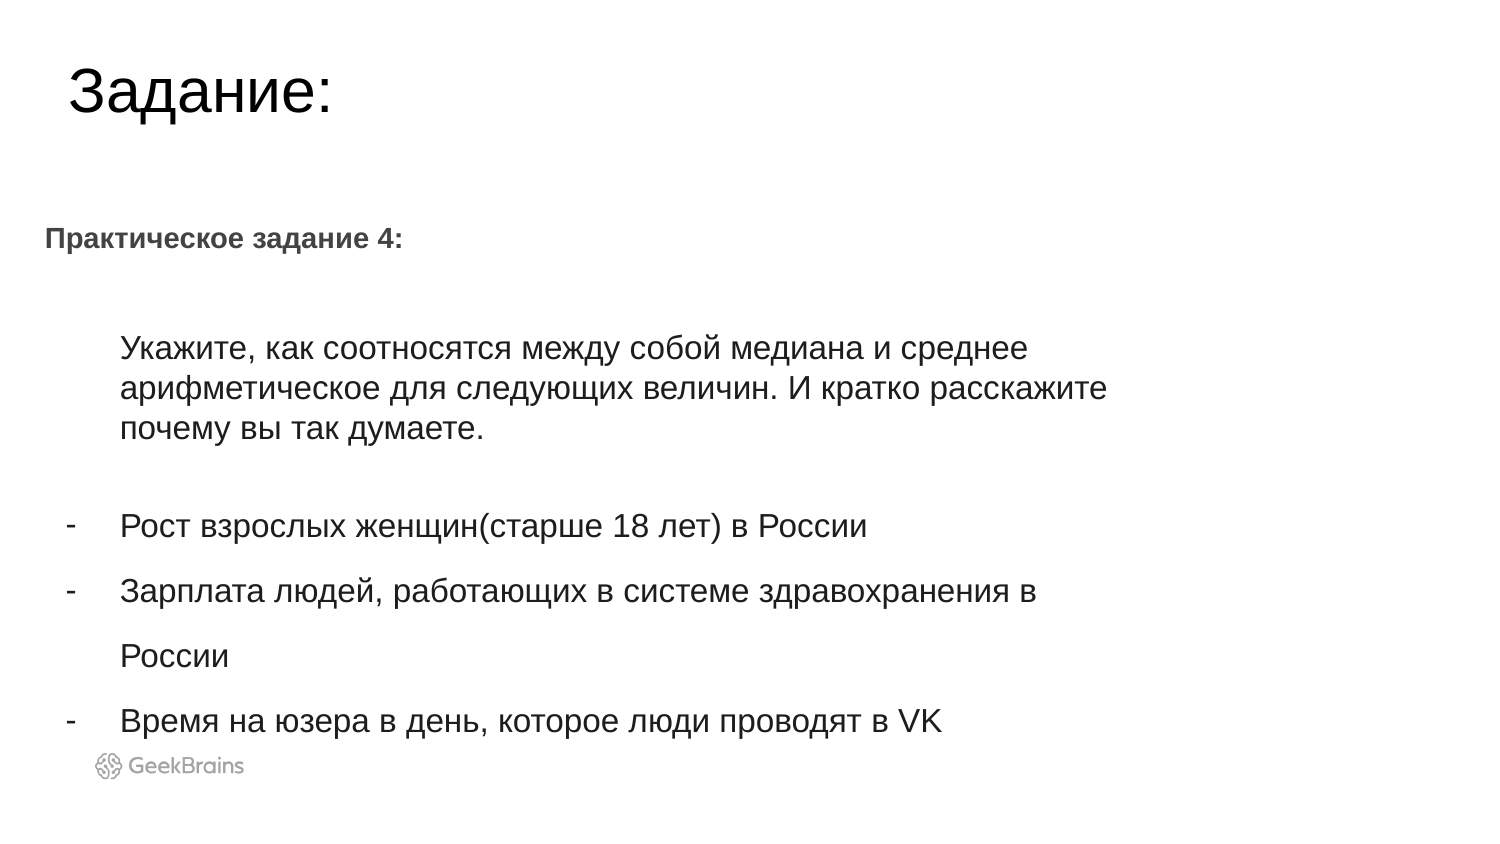

Задание:
Практическое задание 4:

Укажите, как соотносятся между собой медиана и среднее арифметическое для следующих величин. И кратко расскажите почему вы так думаете.

Рост взрослых женщин(старше 18 лет) в России
Зарплата людей, работающих в системе здравохранения в России
Время на юзера в день, которое люди проводят в VK